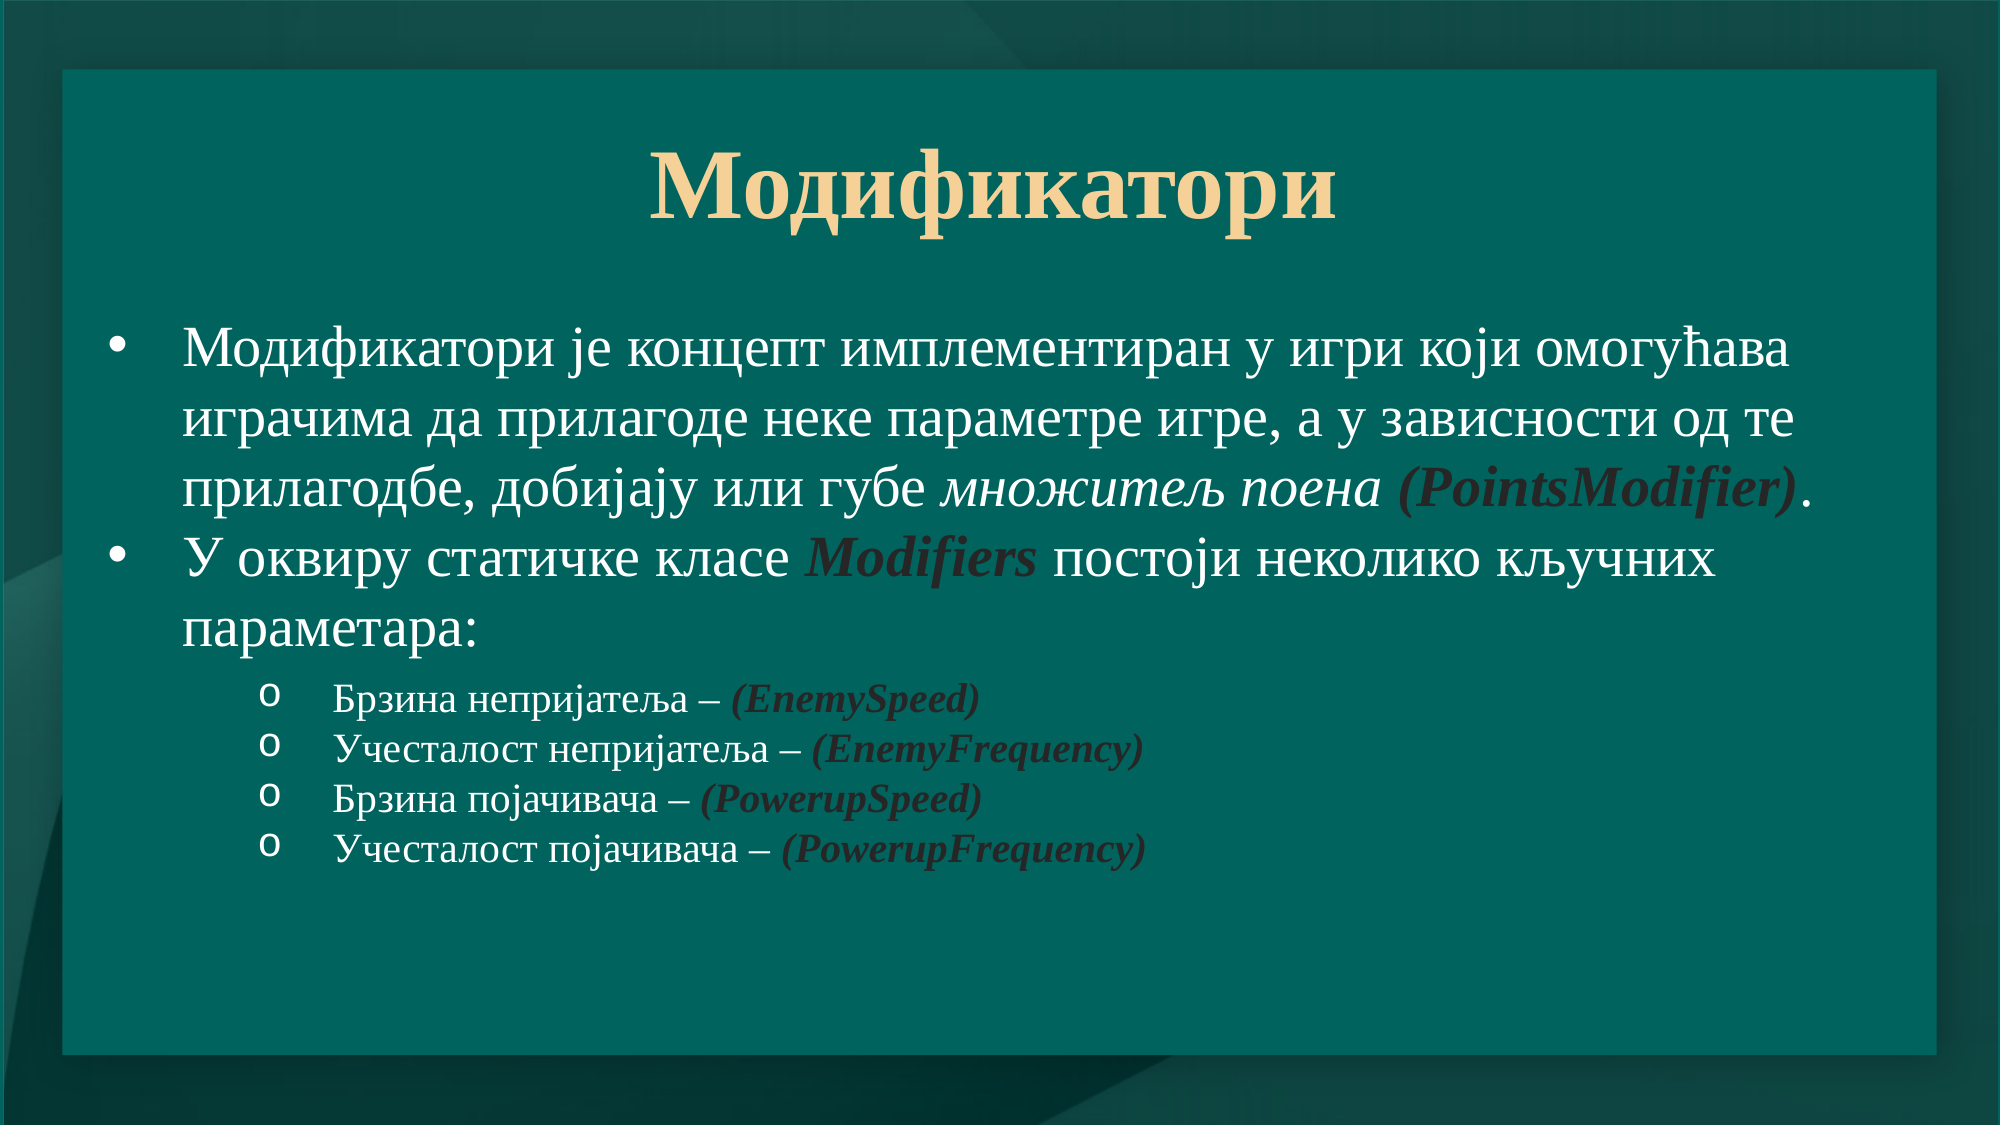

# Модификатори
Модификатори је концепт имплементиран у игри који омогућава играчима да прилагоде неке параметре игре, а у зависности од те прилагодбе, добијају или губе множитељ поена (PointsModifier).
У оквиру статичке класе Modifiers постоји неколико кључних параметара:
Брзина непријатеља – (EnemySpeed)
Учесталост непријатеља – (EnemyFrequency)
Брзина појачивача – (PowerupSpeed)
Учесталост појачивача – (PowerupFrequency)